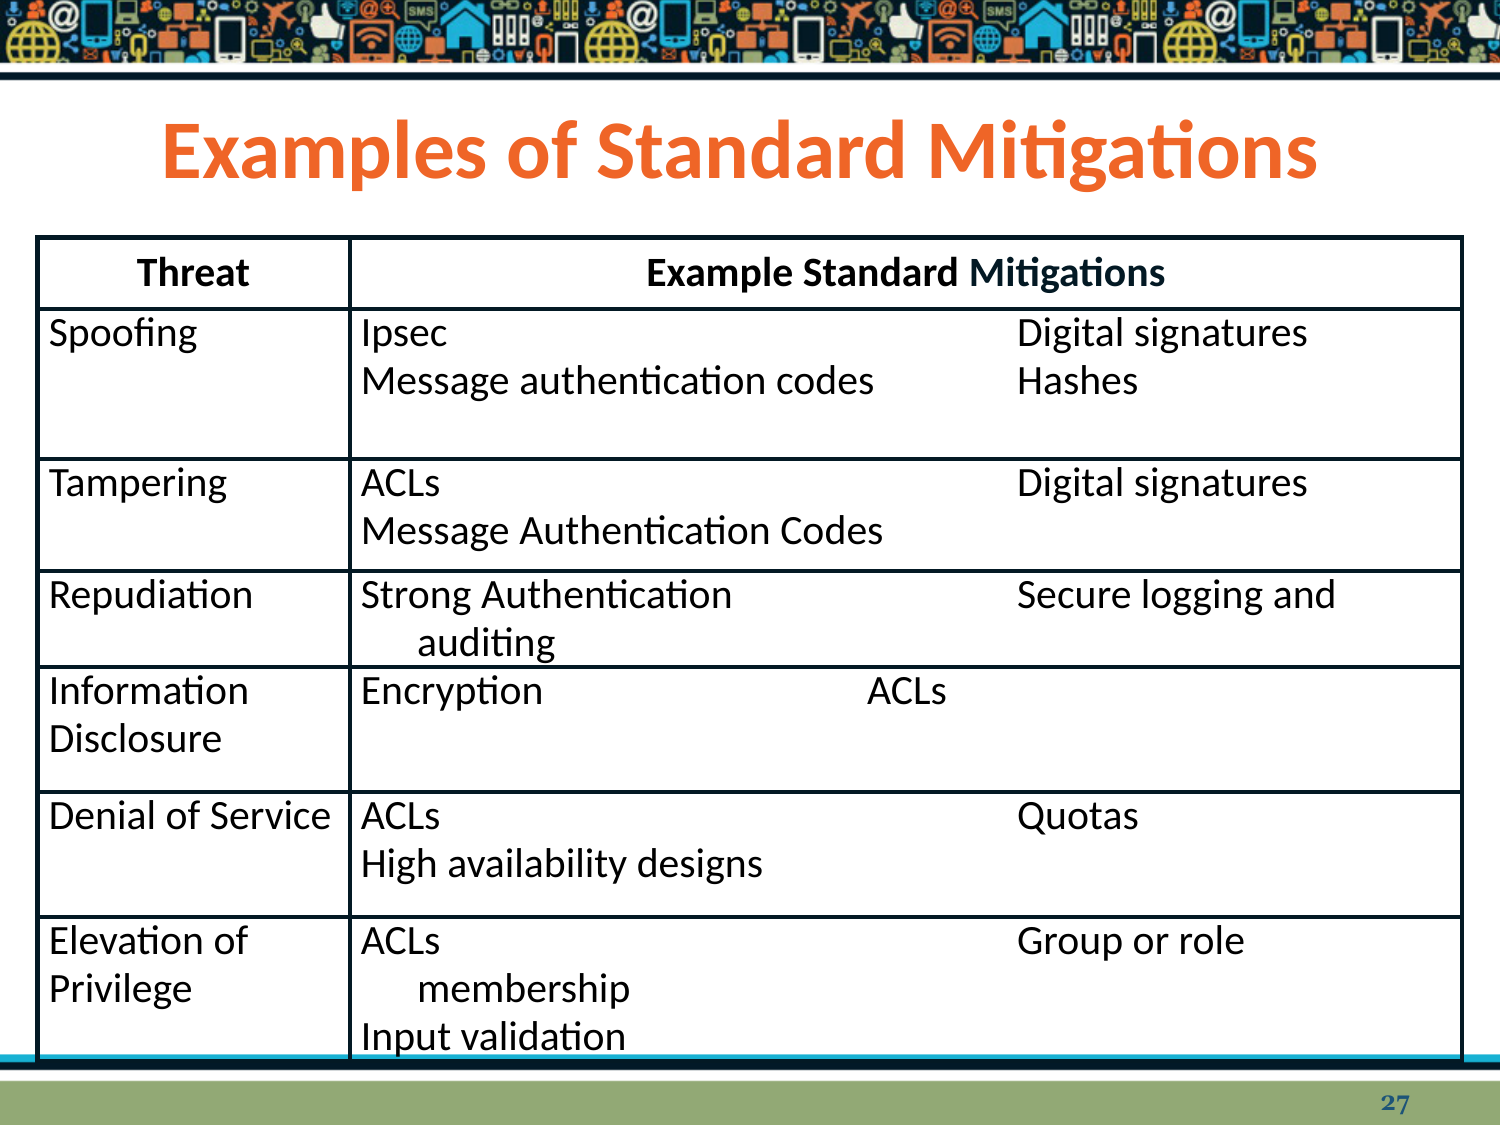

27
# Examples of Standard Mitigations
| Threat | Example Standard Mitigations |
| --- | --- |
| Spoofing | Ipsec Digital signatures Message authentication codes Hashes |
| Tampering | ACLs Digital signatures Message Authentication Codes |
| Repudiation | Strong Authentication Secure logging and auditing |
| Information Disclosure | Encryption ACLs |
| Denial of Service | ACLs Quotas High availability designs |
| Elevation of Privilege | ACLs Group or role membership Input validation |